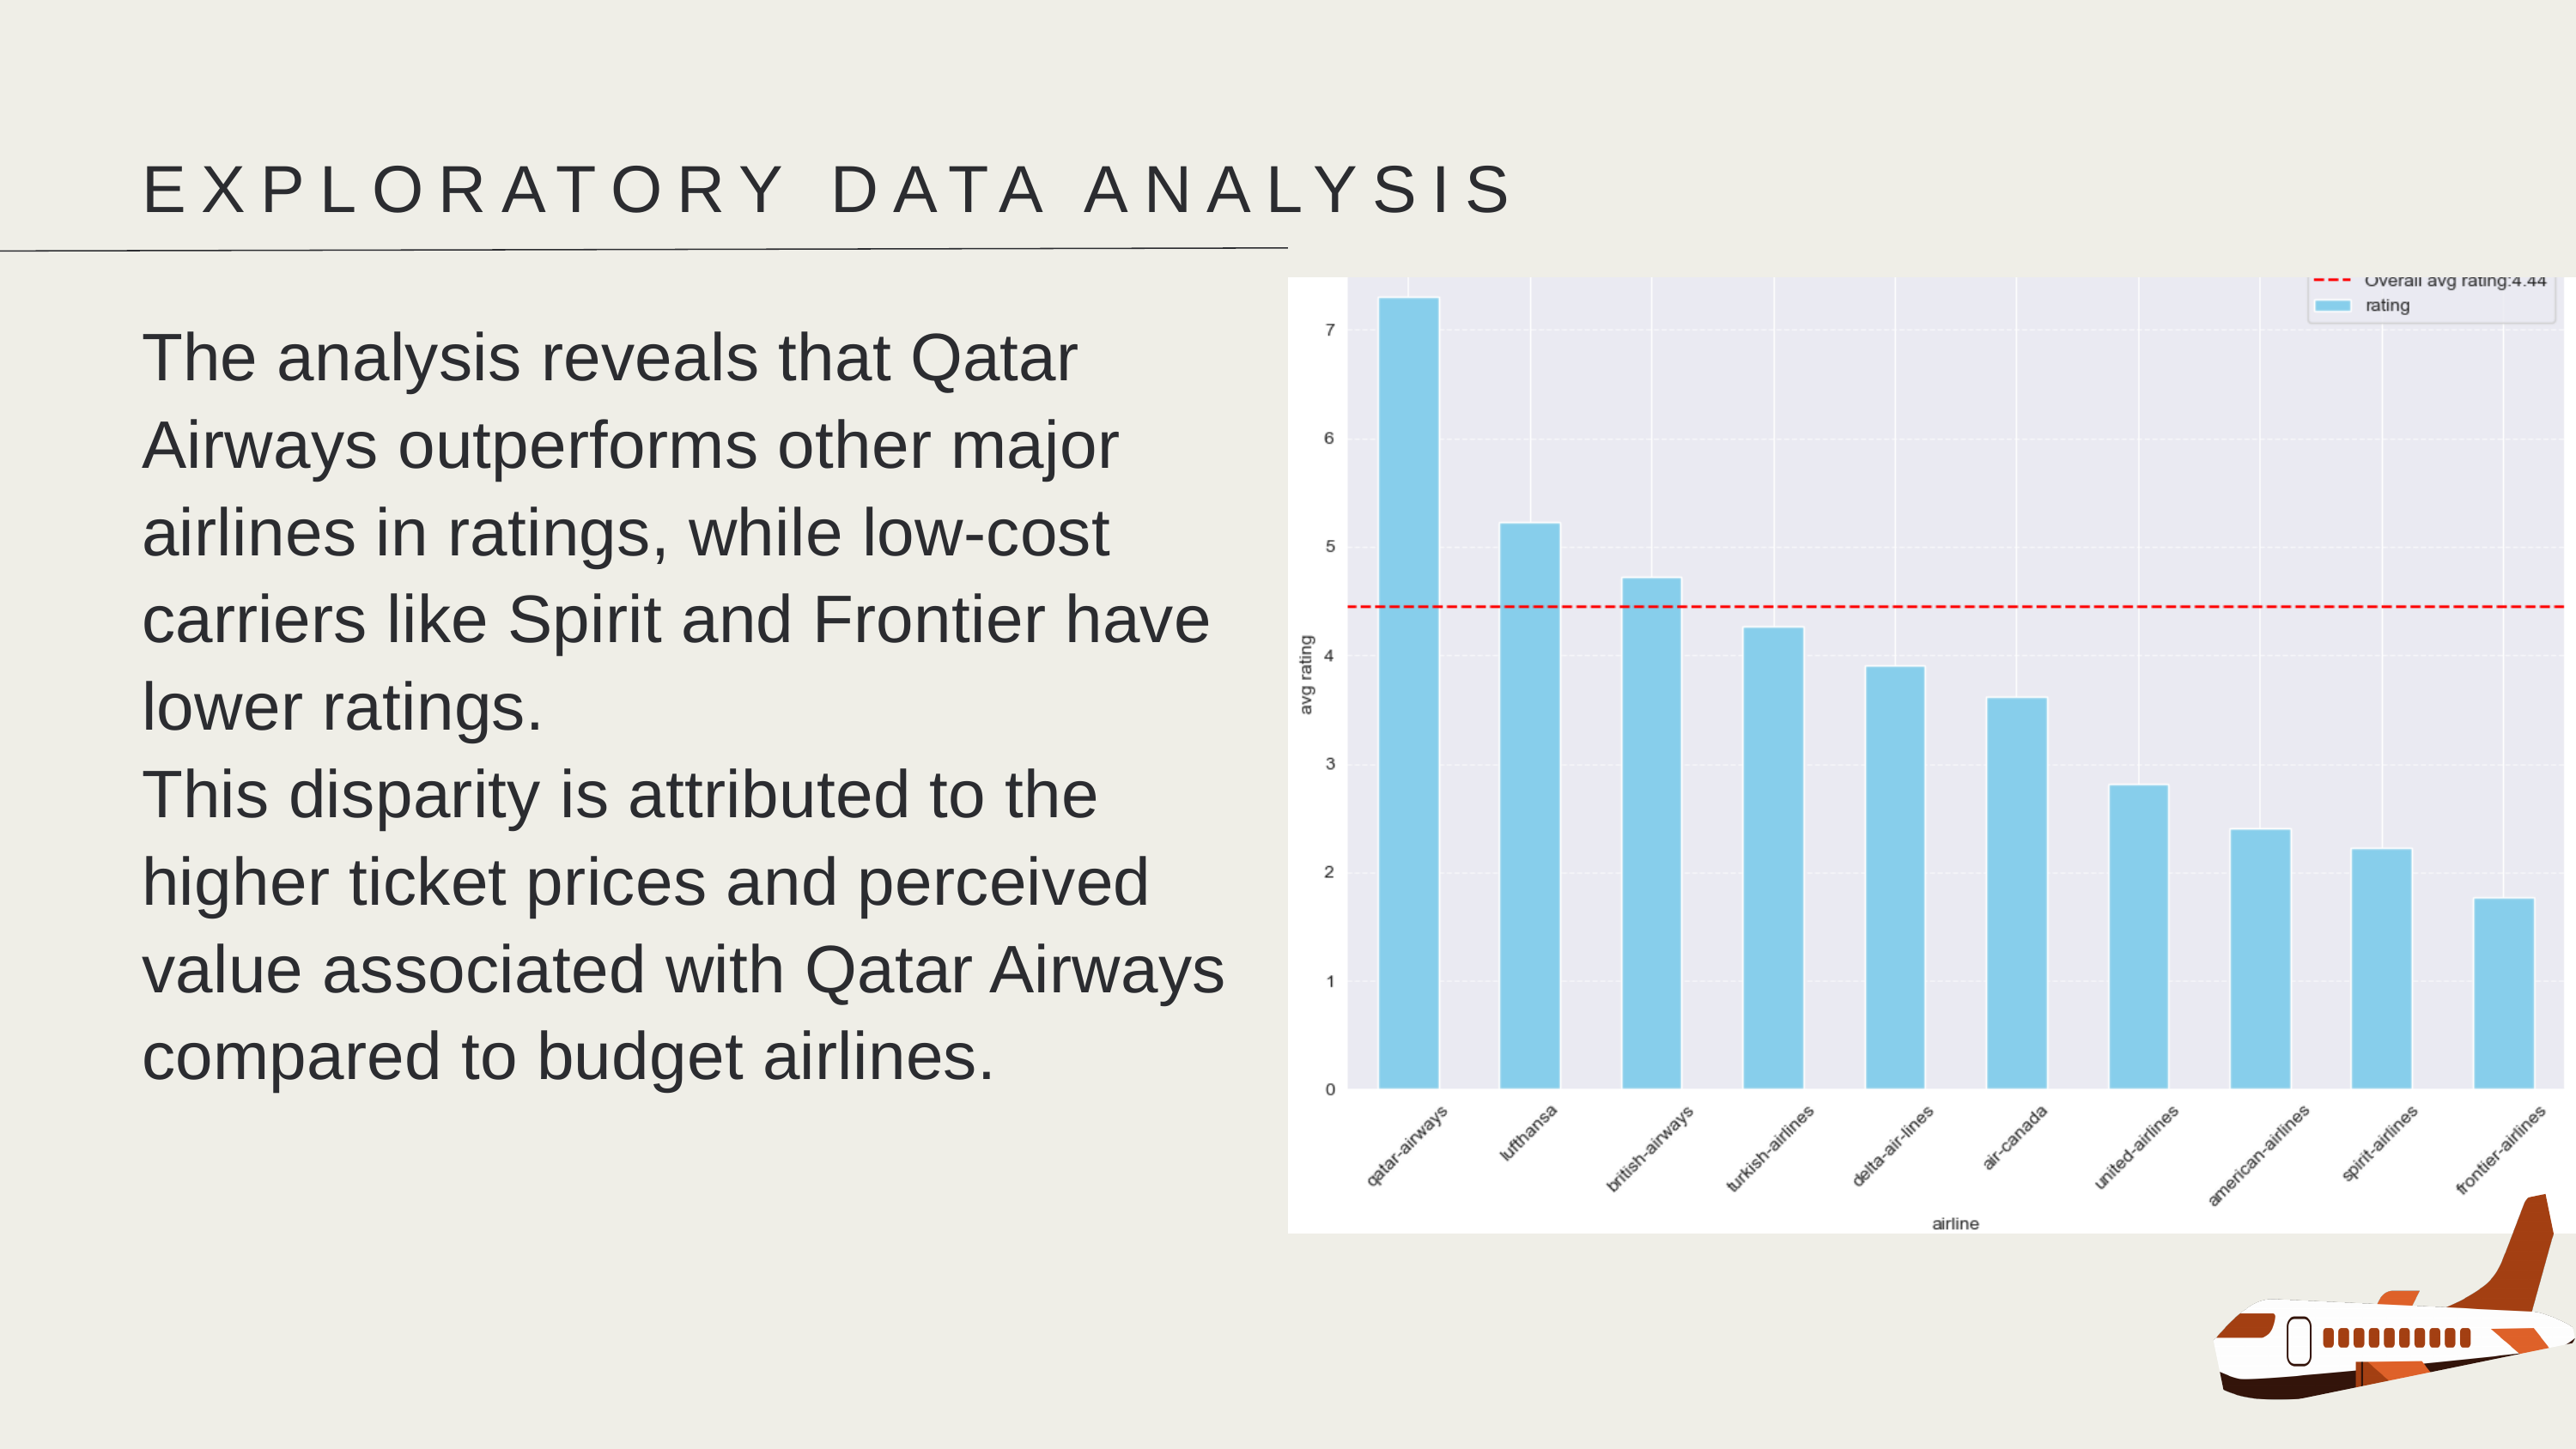

EXPLORATORY DATA ANALYSIS

The analysis reveals that Qatar Airways outperforms other major airlines in ratings, while low-cost carriers like Spirit and Frontier have lower ratings.
This disparity is attributed to the higher ticket prices and perceived value associated with Qatar Airways compared to budget airlines.